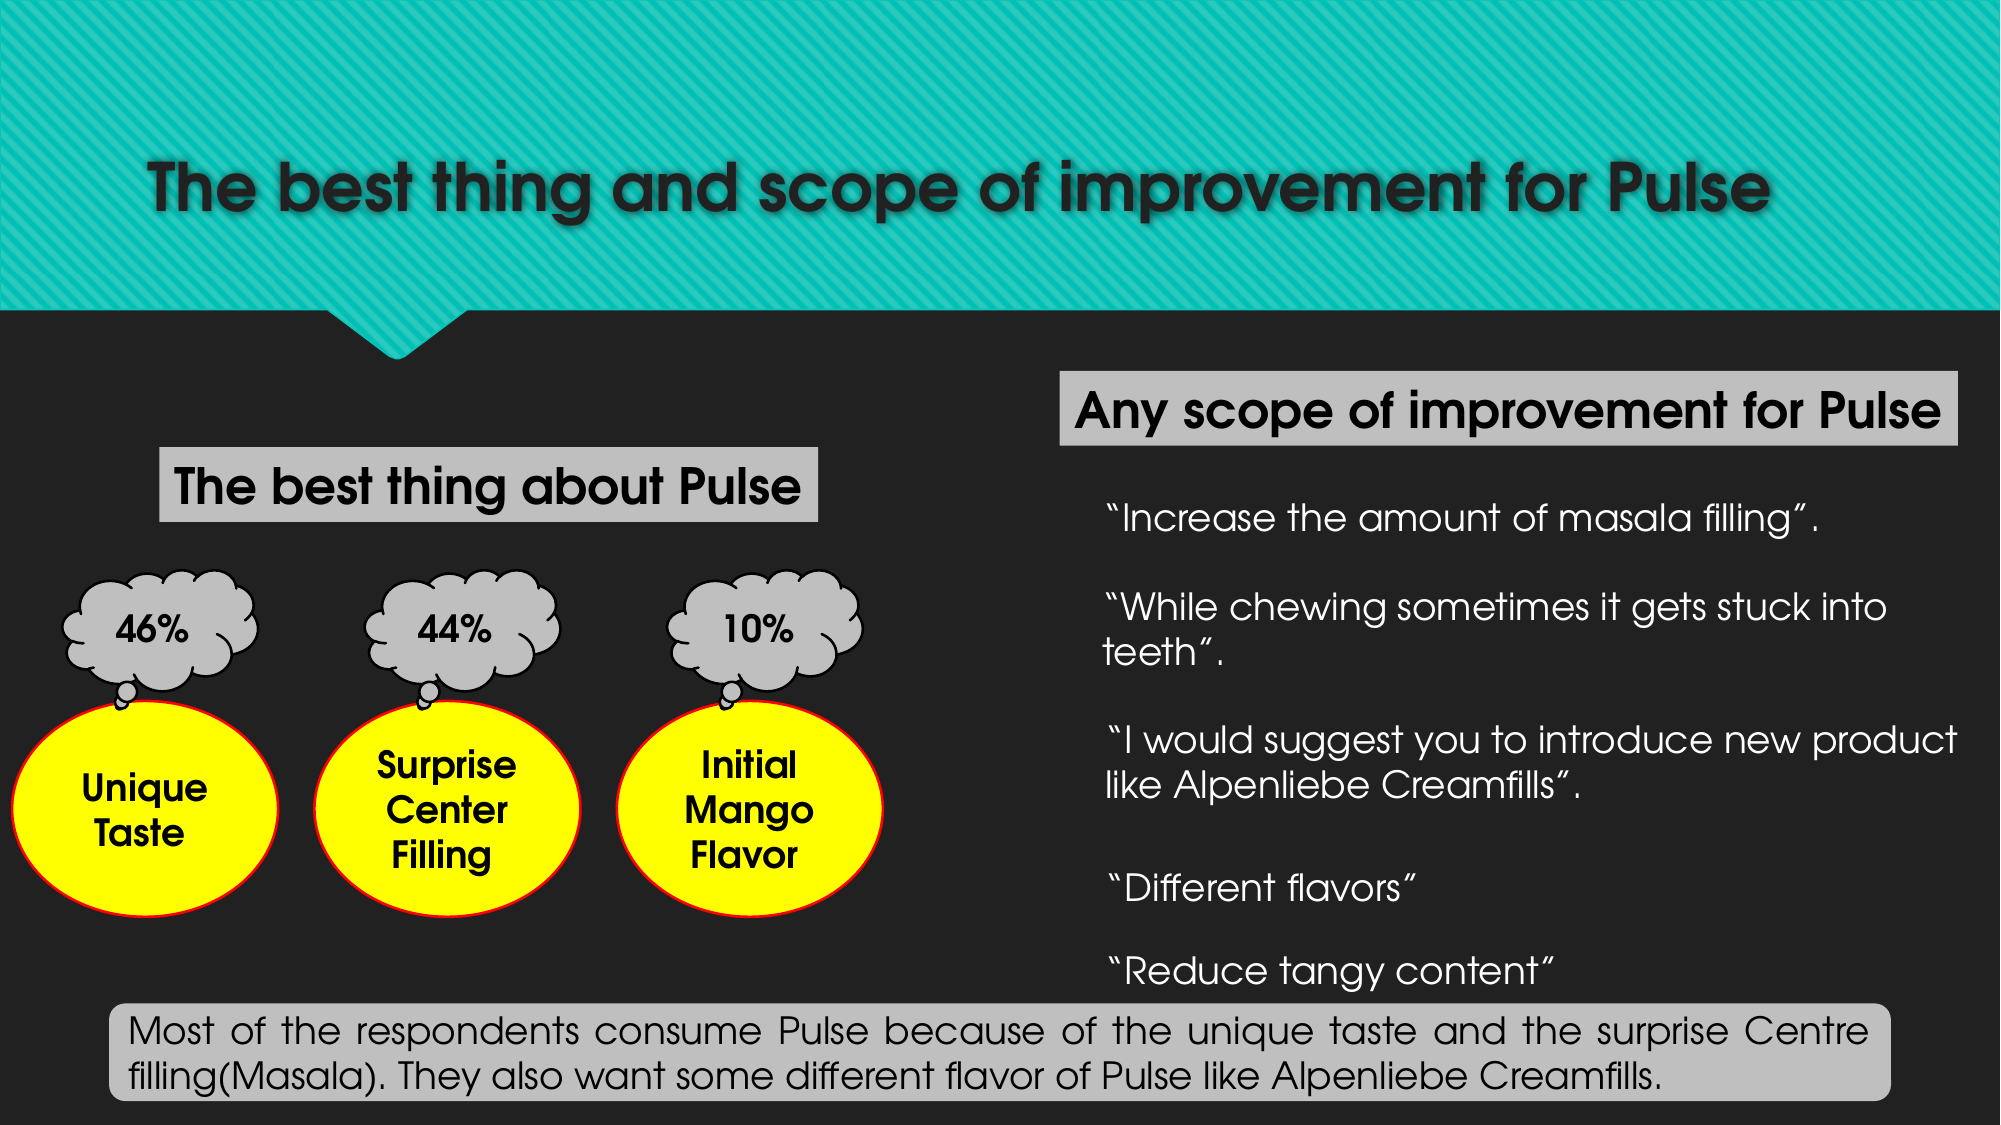

# The best thing and scope of improvement for Pulse
Any scope of improvement for Pulse
The best thing about Pulse
46%
44%
10%
Unique Taste
Surprise Center Filling
Initial Mango Flavor
“Increase the amount of masala filling”.
“While chewing sometimes it gets stuck into teeth”.
“I would suggest you to introduce new product
like Alpenliebe Creamfills”.
“Different flavors”
“Reduce tangy content”
Most of the respondents consume Pulse because of the unique taste and the surprise Centre filling(Masala). They also want some different flavor of Pulse like Alpenliebe Creamfills.